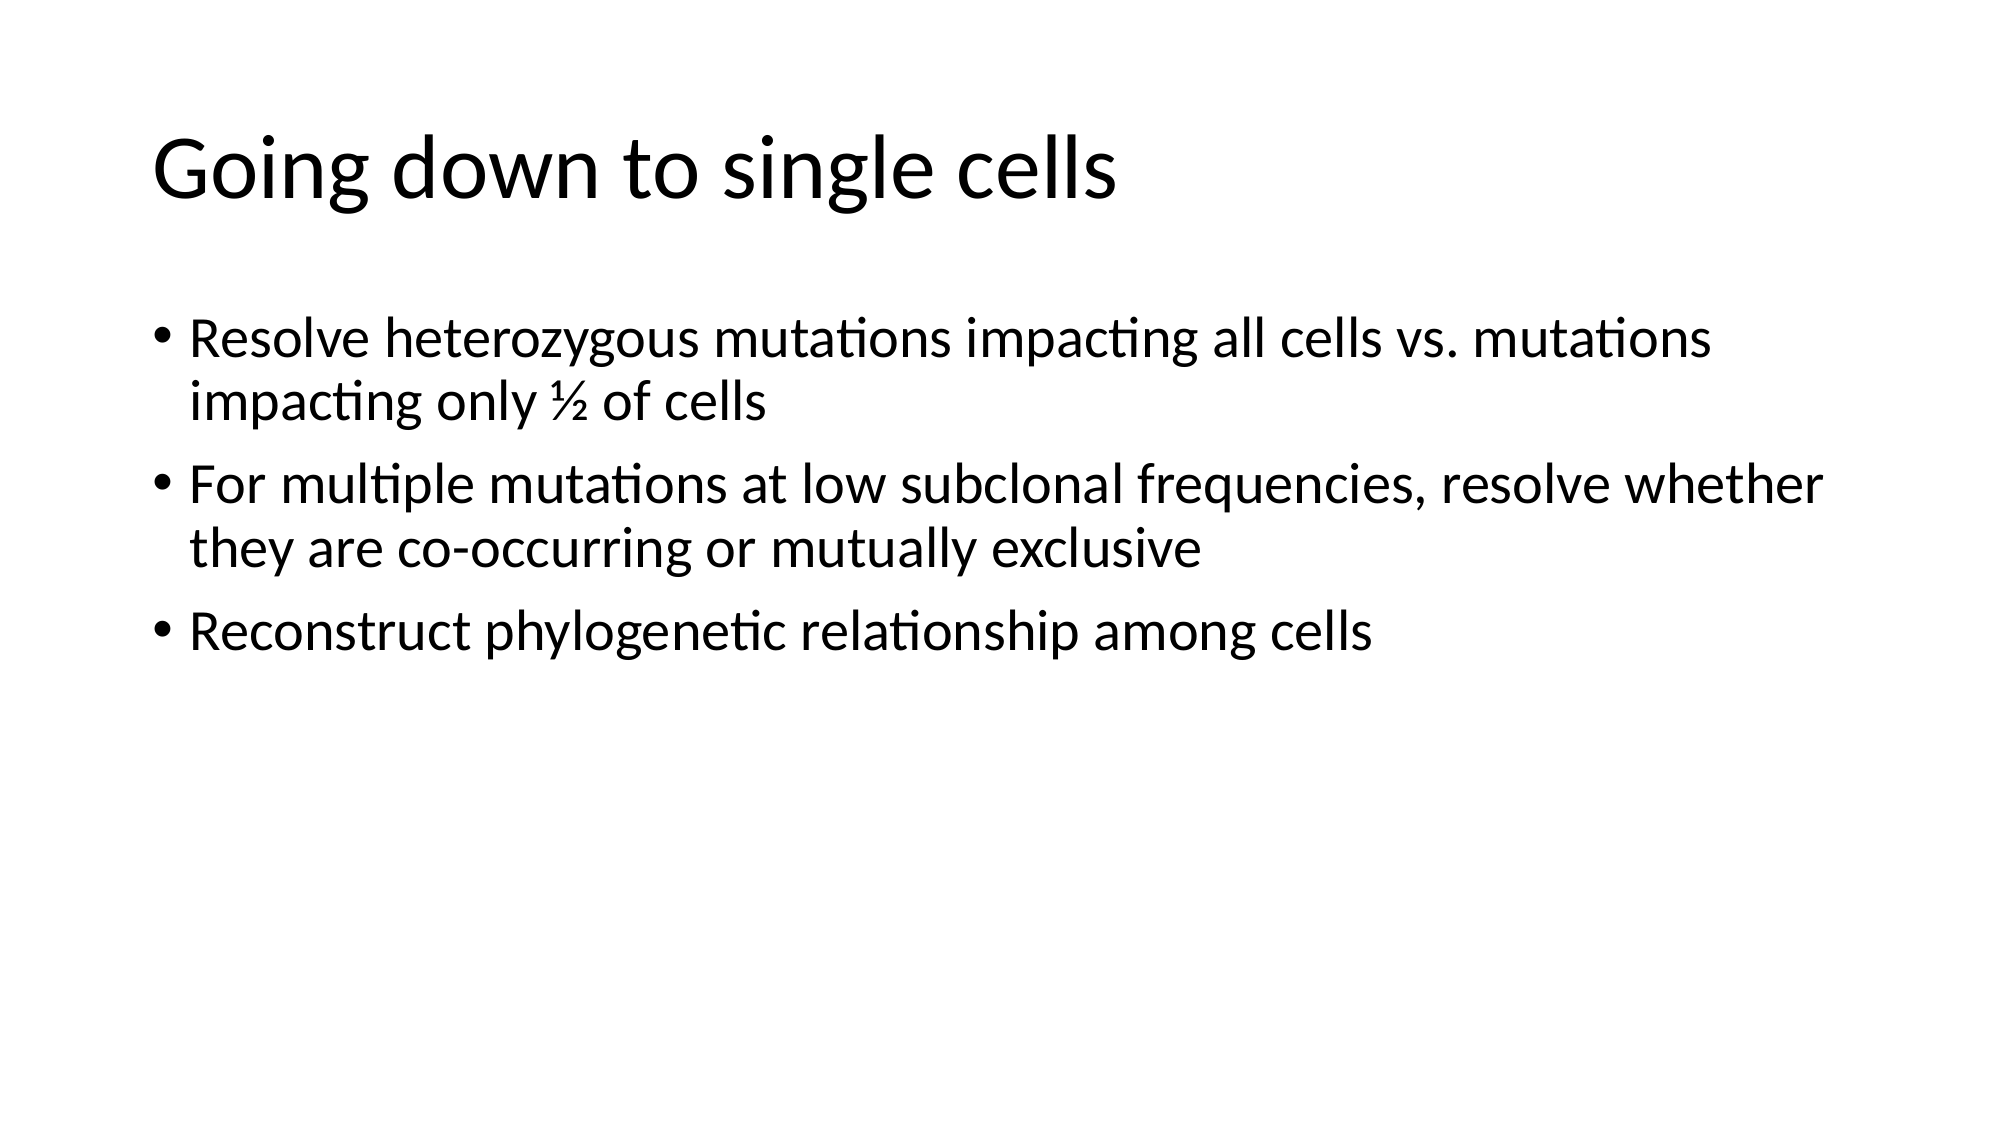

# Going down to single cells
Resolve heterozygous mutations impacting all cells vs. mutations impacting only ½ of cells
For multiple mutations at low subclonal frequencies, resolve whether they are co-occurring or mutually exclusive
Reconstruct phylogenetic relationship among cells